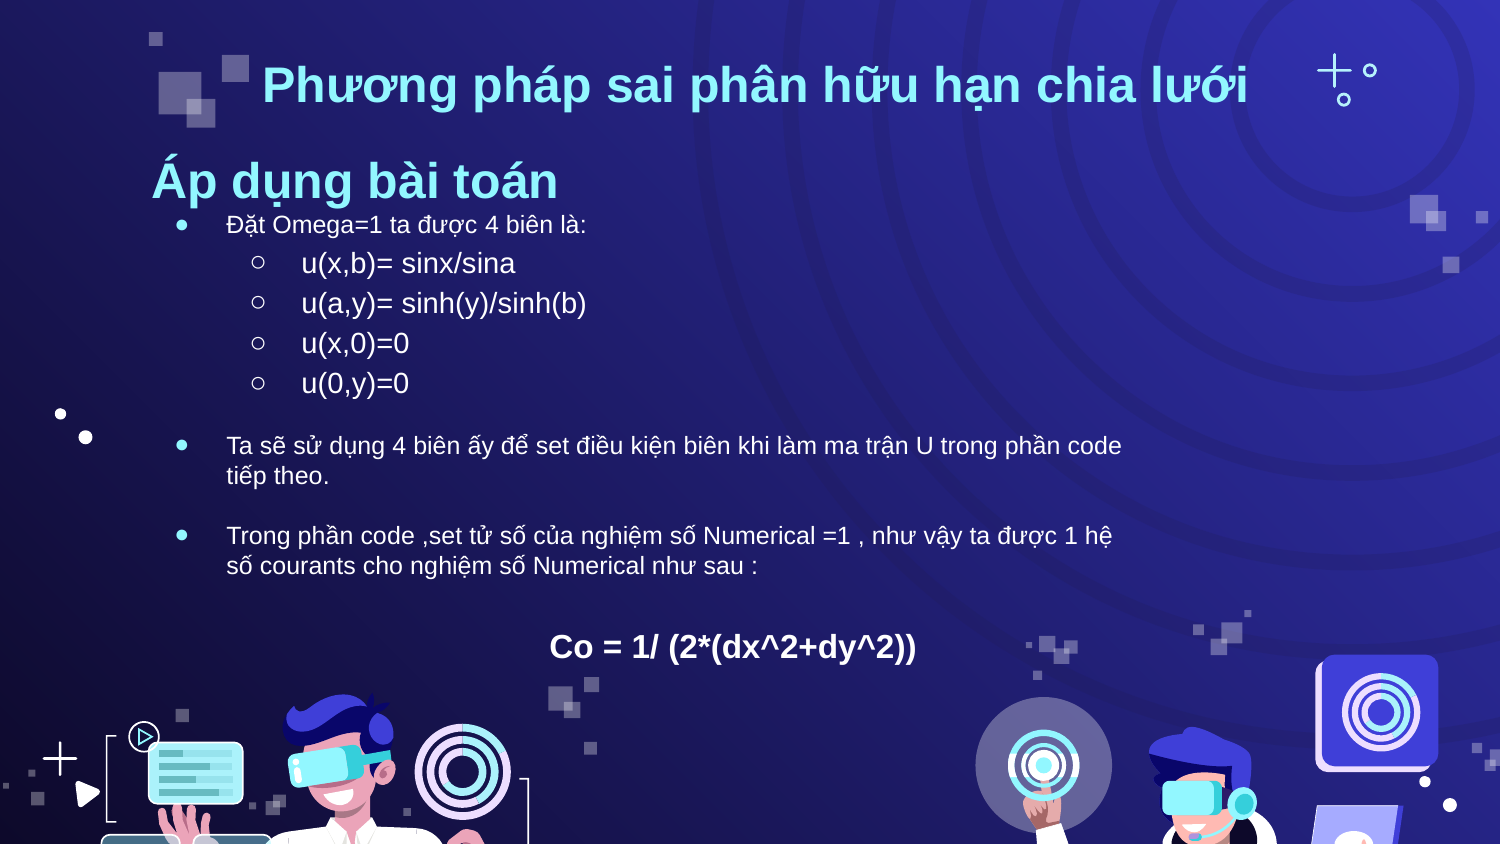

# Phương pháp sai phân hữu hạn chia lưới
Áp dụng bài toán
Đặt Omega=1 ta được 4 biên là:
u(x,b)= sinx/sina
u(a,y)= sinh(y)/sinh(b)
u(x,0)=0
u(0,y)=0

Ta sẽ sử dụng 4 biên ấy để set điều kiện biên khi làm ma trận U trong phần code tiếp theo.

Trong phần code ,set tử số của nghiệm số Numerical =1 , như vậy ta được 1 hệ số courants cho nghiệm số Numerical như sau :

		Co = 1/ (2*(dx^2+dy^2))